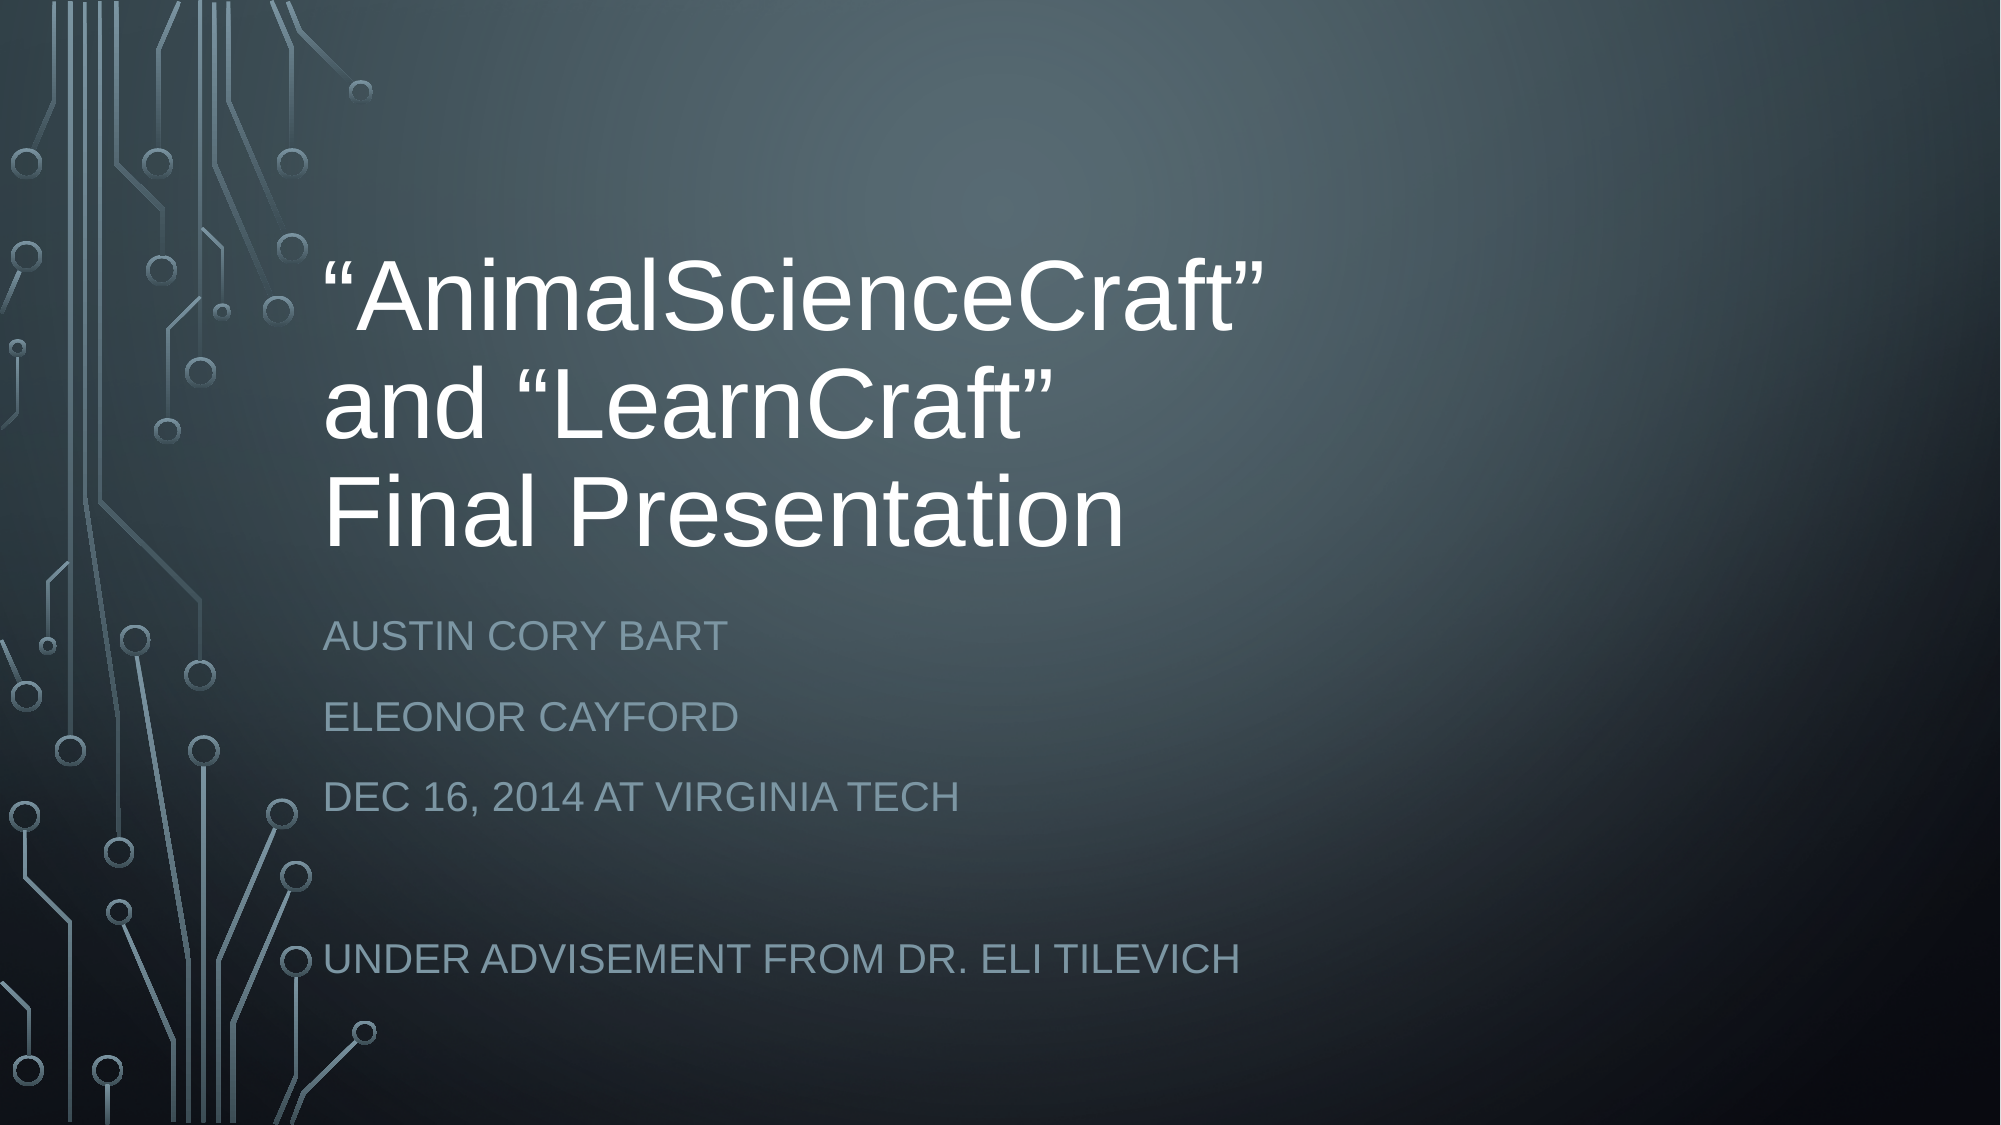

# “AnimalScienceCraft” and “LearnCraft” Final Presentation
Austin Cory Bart
Eleonor Cayford
Dec 16, 2014 at Virginia Tech

Under advisement from Dr. Eli Tilevich